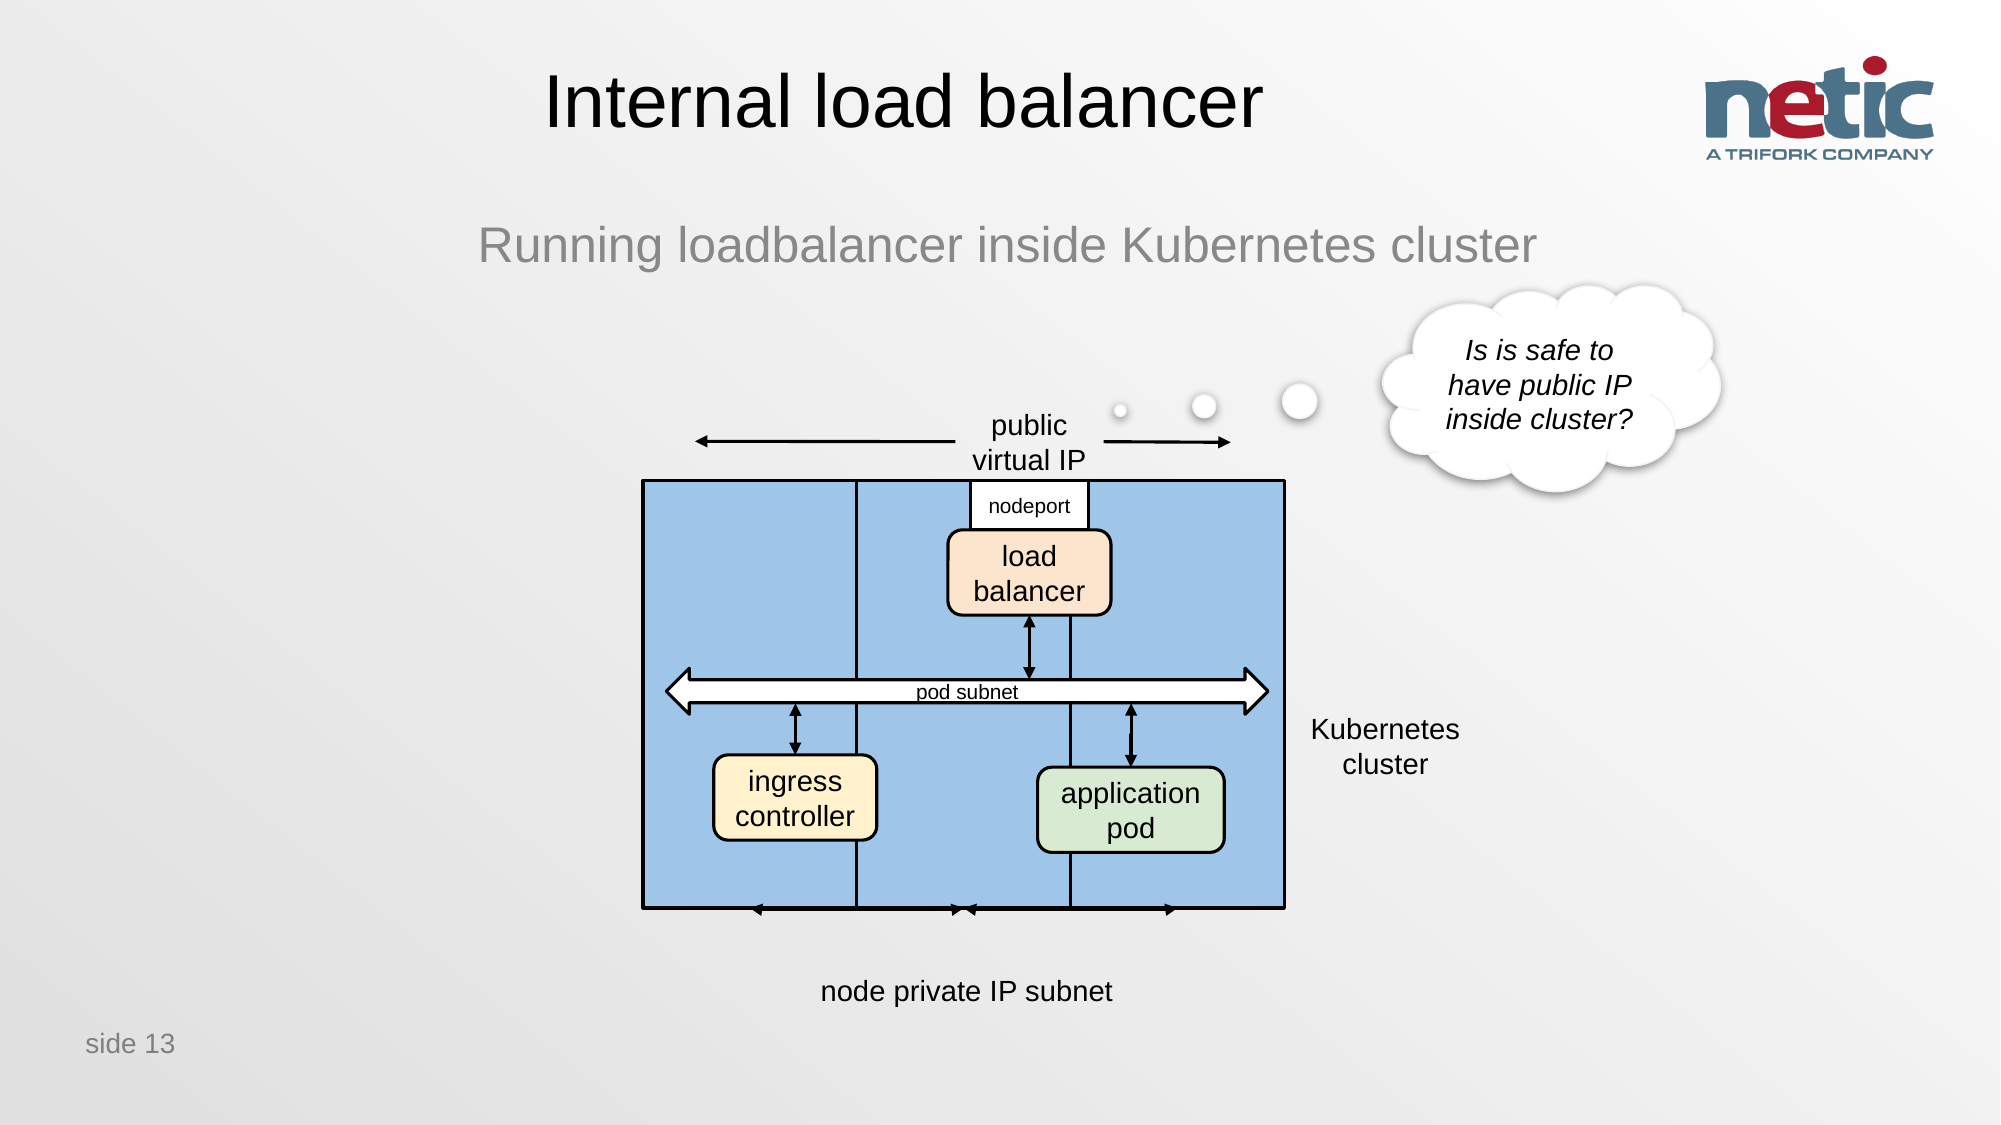

# Internal load balancer
Running loadbalancer inside Kubernetes cluster
Is is safe to have public IP inside cluster?
public virtual IP

nodeport

load balancer
pod subnet
Kubernetes cluster
ingress controller
application pod
node private IP subnet